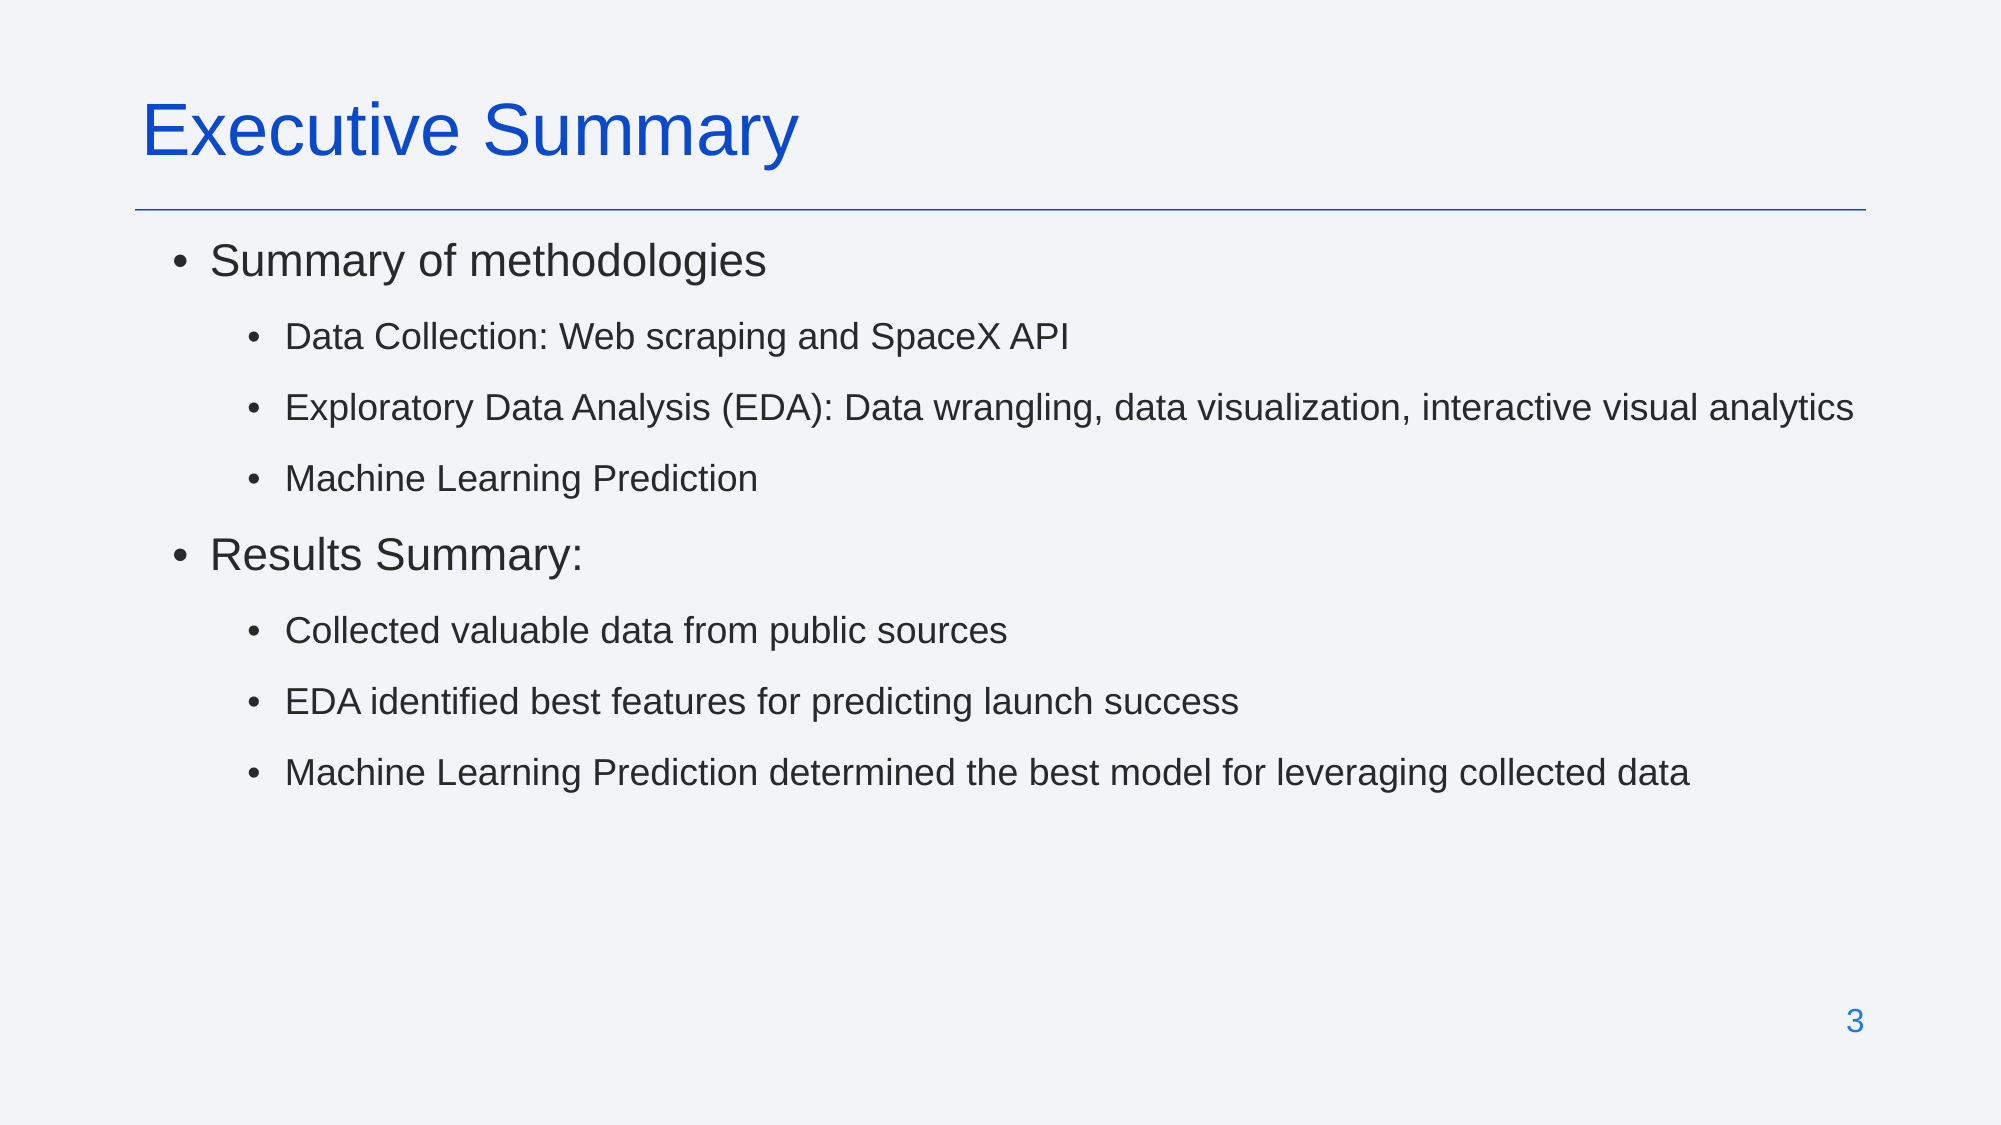

Executive Summary
Summary of methodologies
Data Collection: Web scraping and SpaceX API
Exploratory Data Analysis (EDA): Data wrangling, data visualization, interactive visual analytics
Machine Learning Prediction
Results Summary:
Collected valuable data from public sources
EDA identified best features for predicting launch success
Machine Learning Prediction determined the best model for leveraging collected data
3